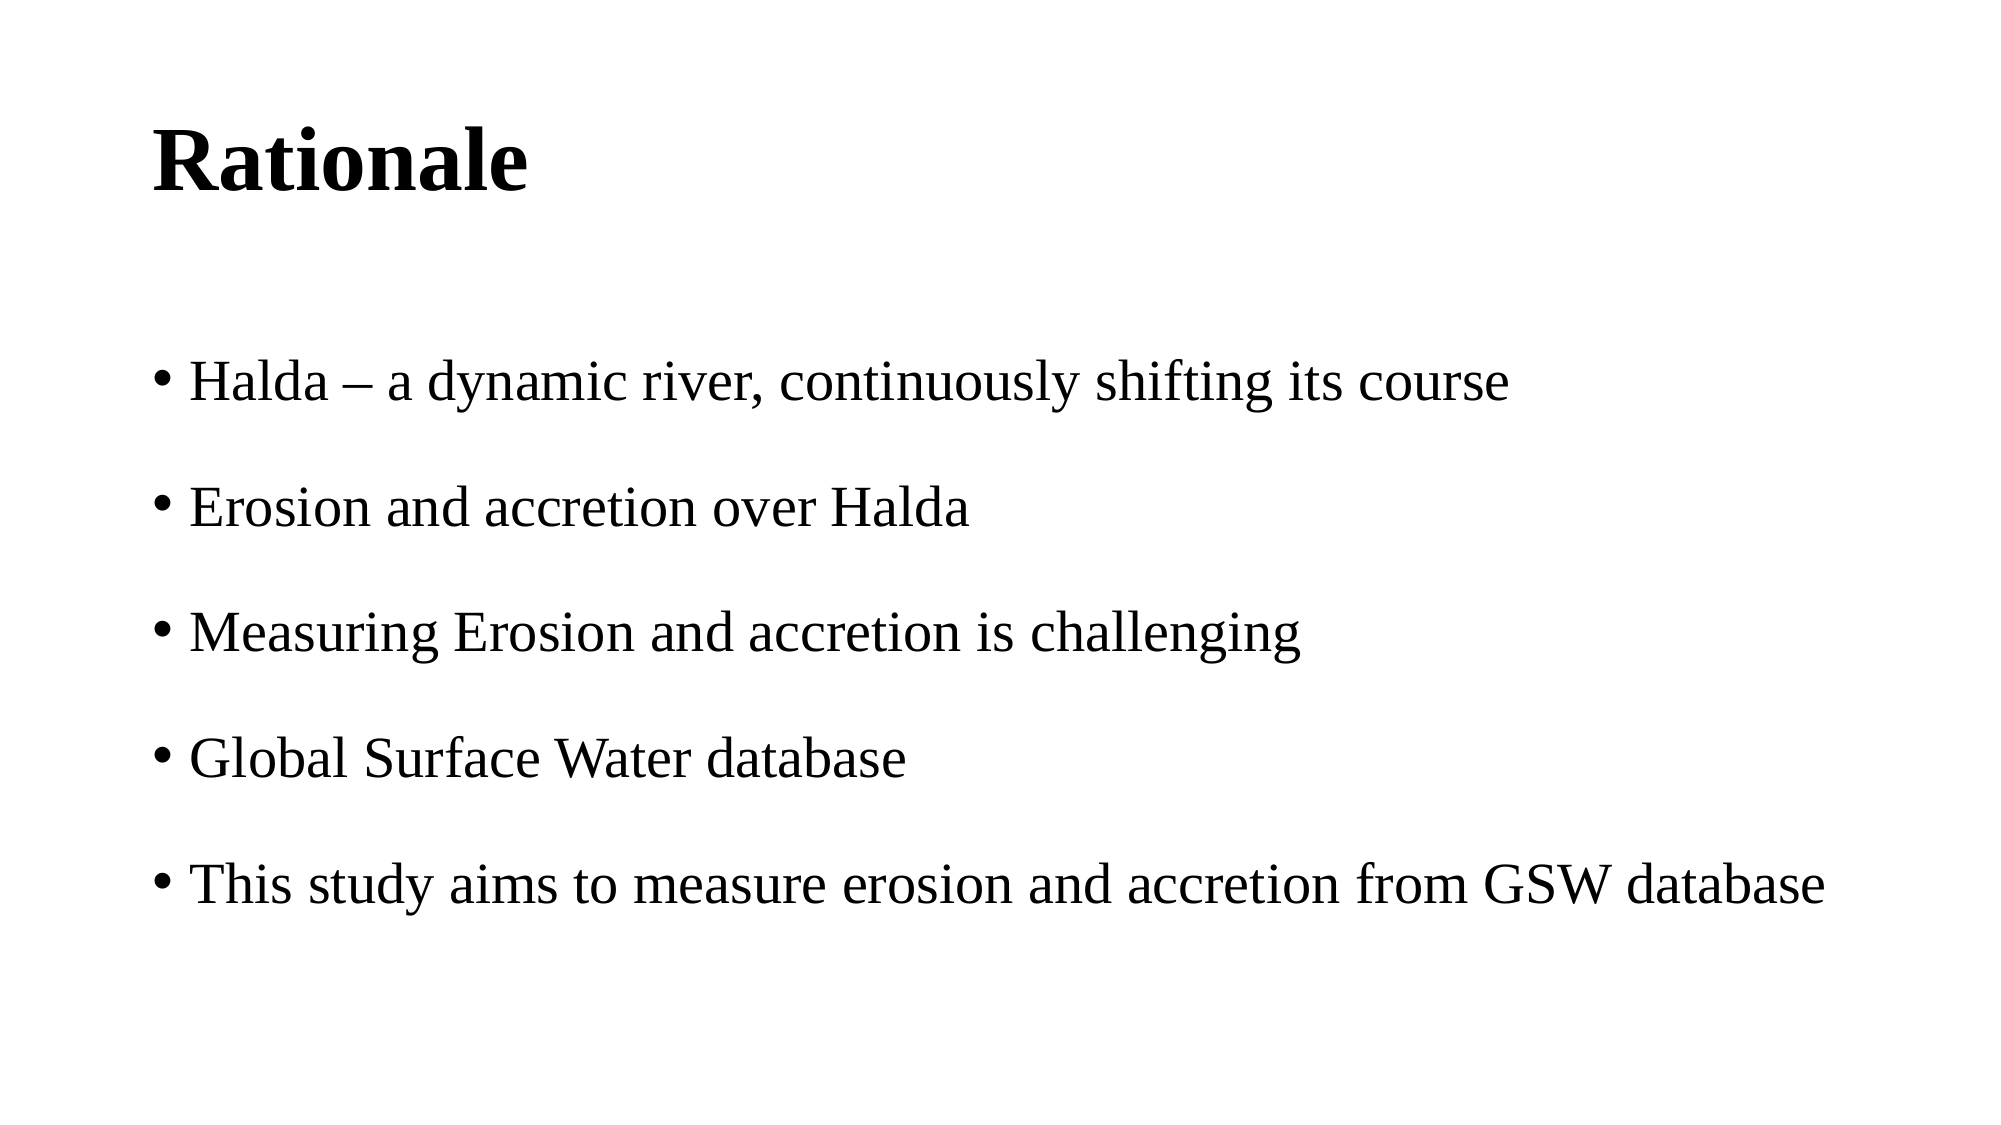

# Rationale
Halda – a dynamic river, continuously shifting its course
Erosion and accretion over Halda
Measuring Erosion and accretion is challenging
Global Surface Water database
This study aims to measure erosion and accretion from GSW database